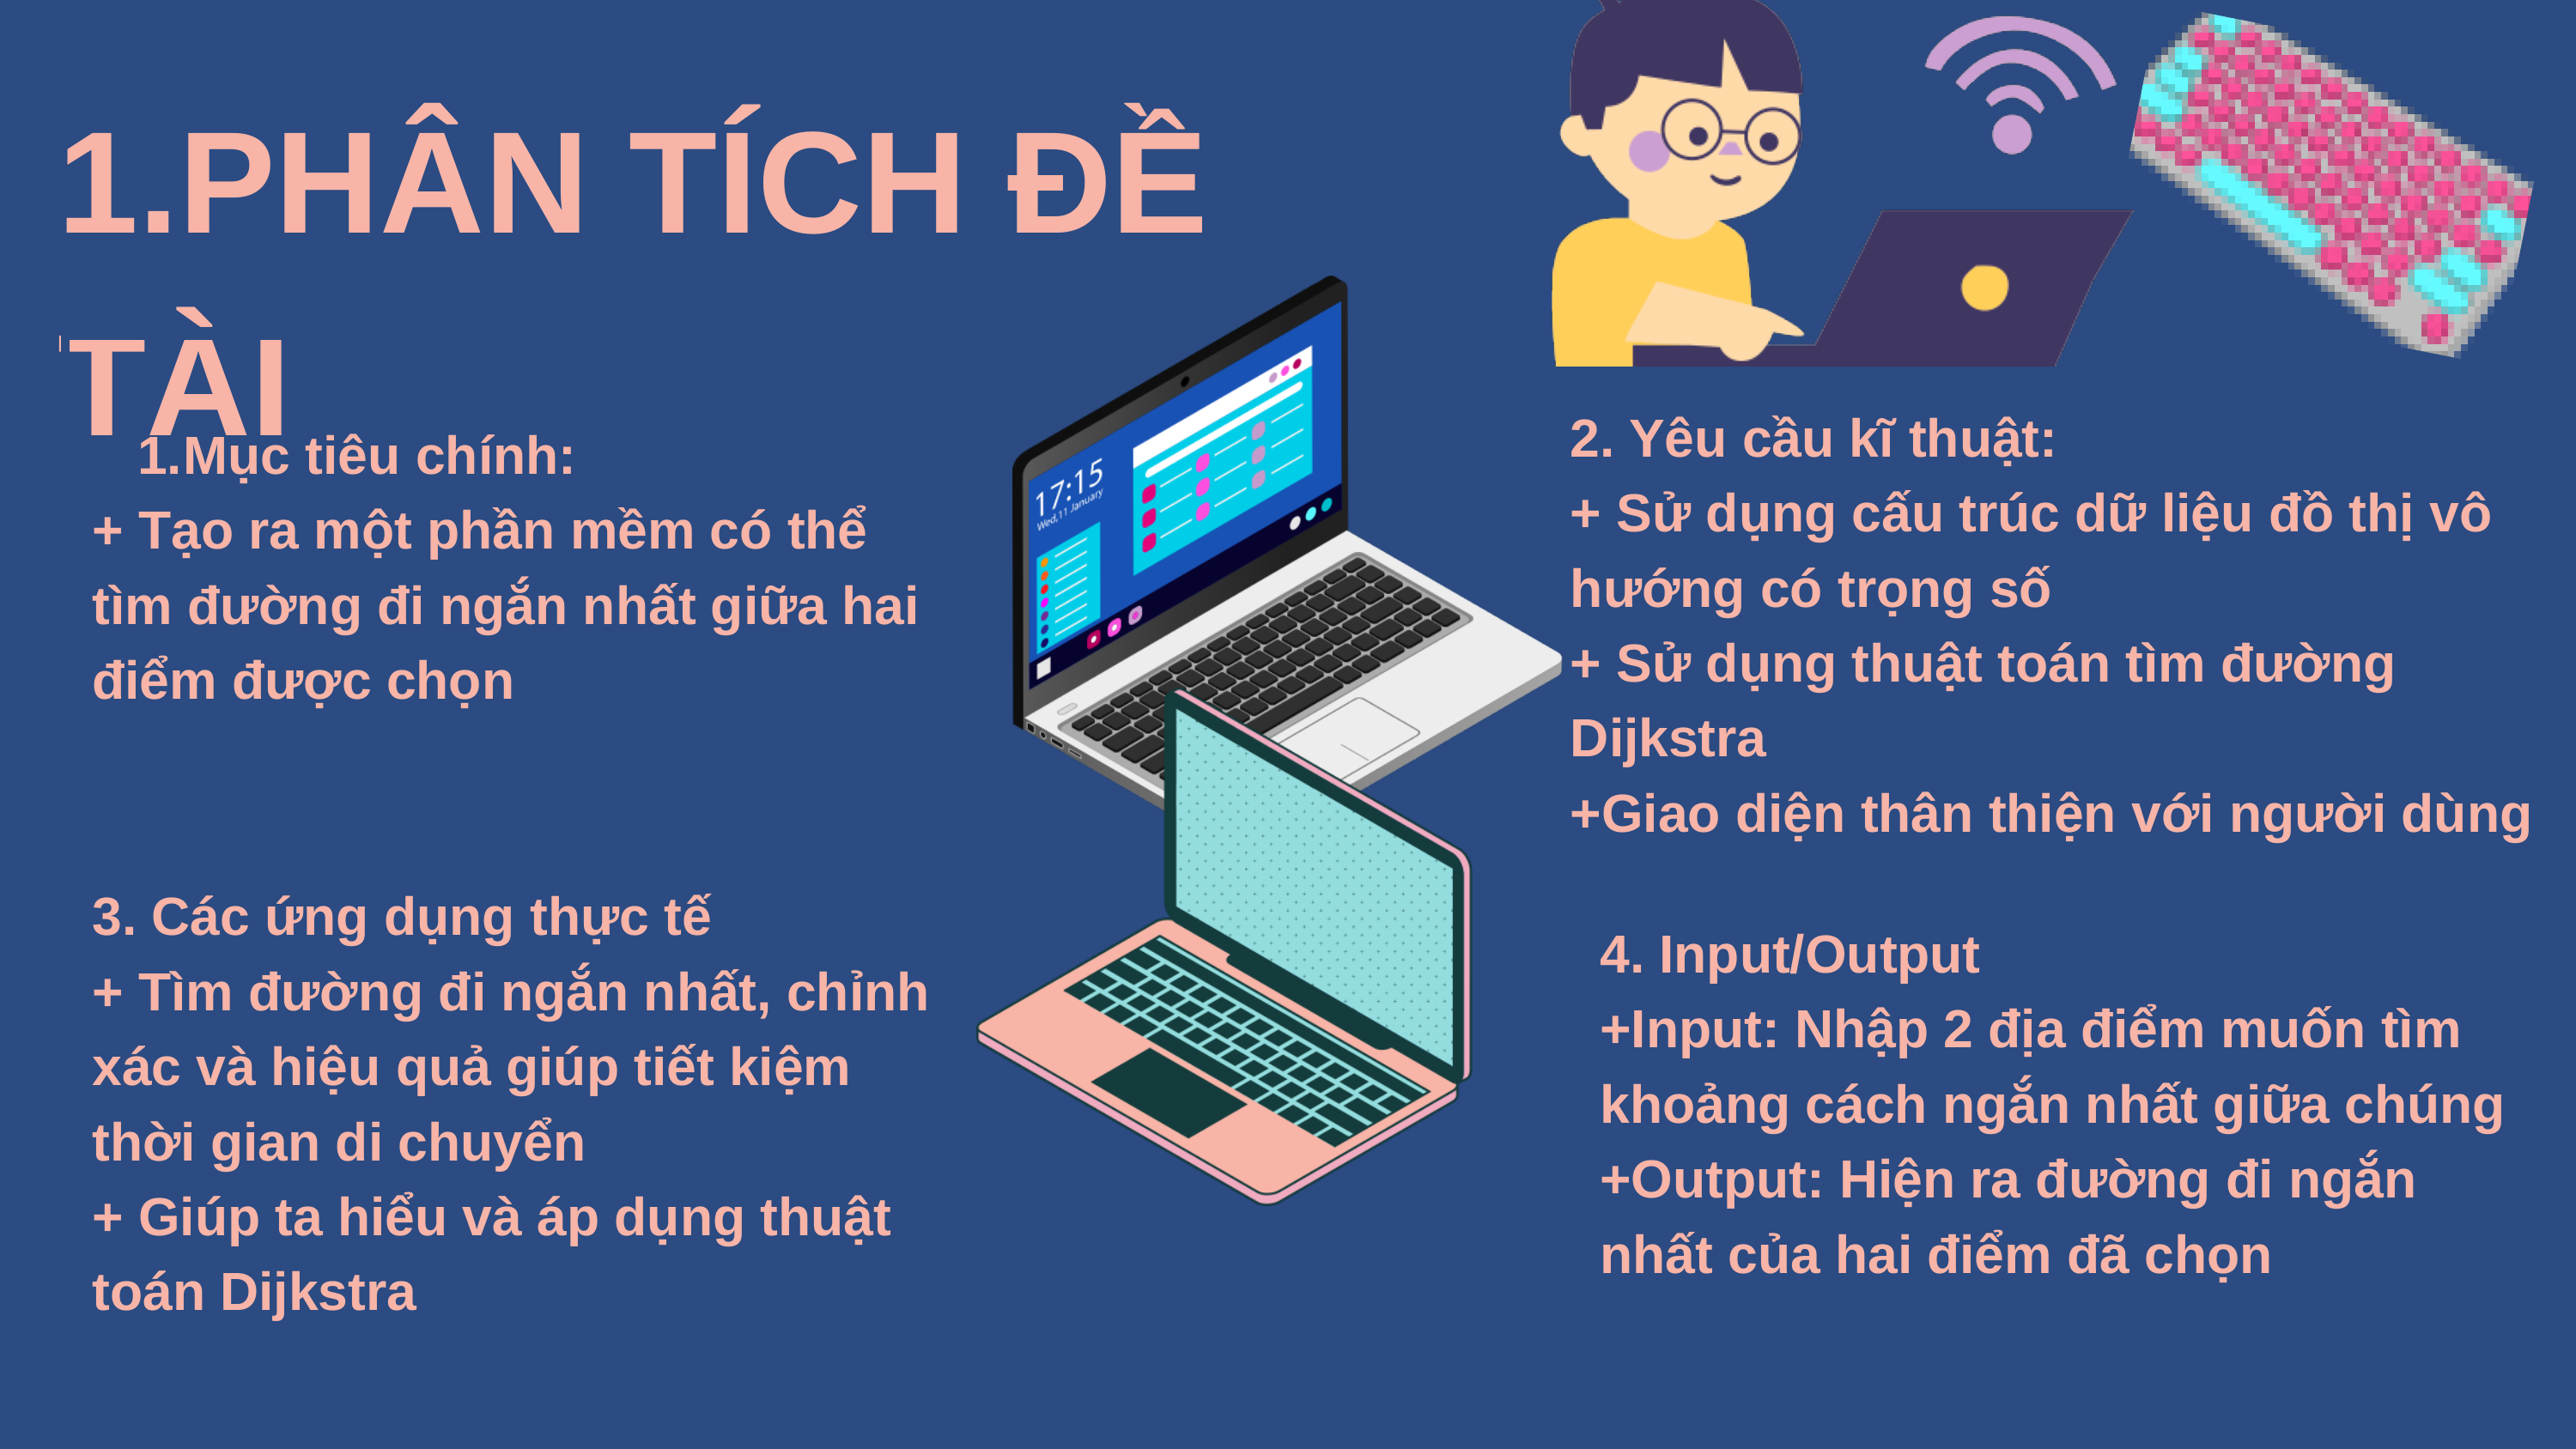

| 1.PHÂN TÍCH ĐỀ TÀI |
| --- |

| Mục tiêu chính: + Tạo ra một phần mềm có thể tìm đường đi ngắn nhất giữa hai điểm được chọn |
| --- |
| 2. Yêu cầu kĩ thuật: + Sử dụng cấu trúc dữ liệu đồ thị vô hướng có trọng số + Sử dụng thuật toán tìm đường Dijkstra +Giao diện thân thiện với người dùng |
| --- |

| 3. Các ứng dụng thực tế + Tìm đường đi ngắn nhất, chỉnh xác và hiệu quả giúp tiết kiệm thời gian di chuyển + Giúp ta hiểu và áp dụng thuật toán Dijkstra |
| --- |
| 4. Input/Output +Input: Nhập 2 địa điểm muốn tìm khoảng cách ngắn nhất giữa chúng +Output: Hiện ra đường đi ngắn nhất của hai điểm đã chọn |
| --- |